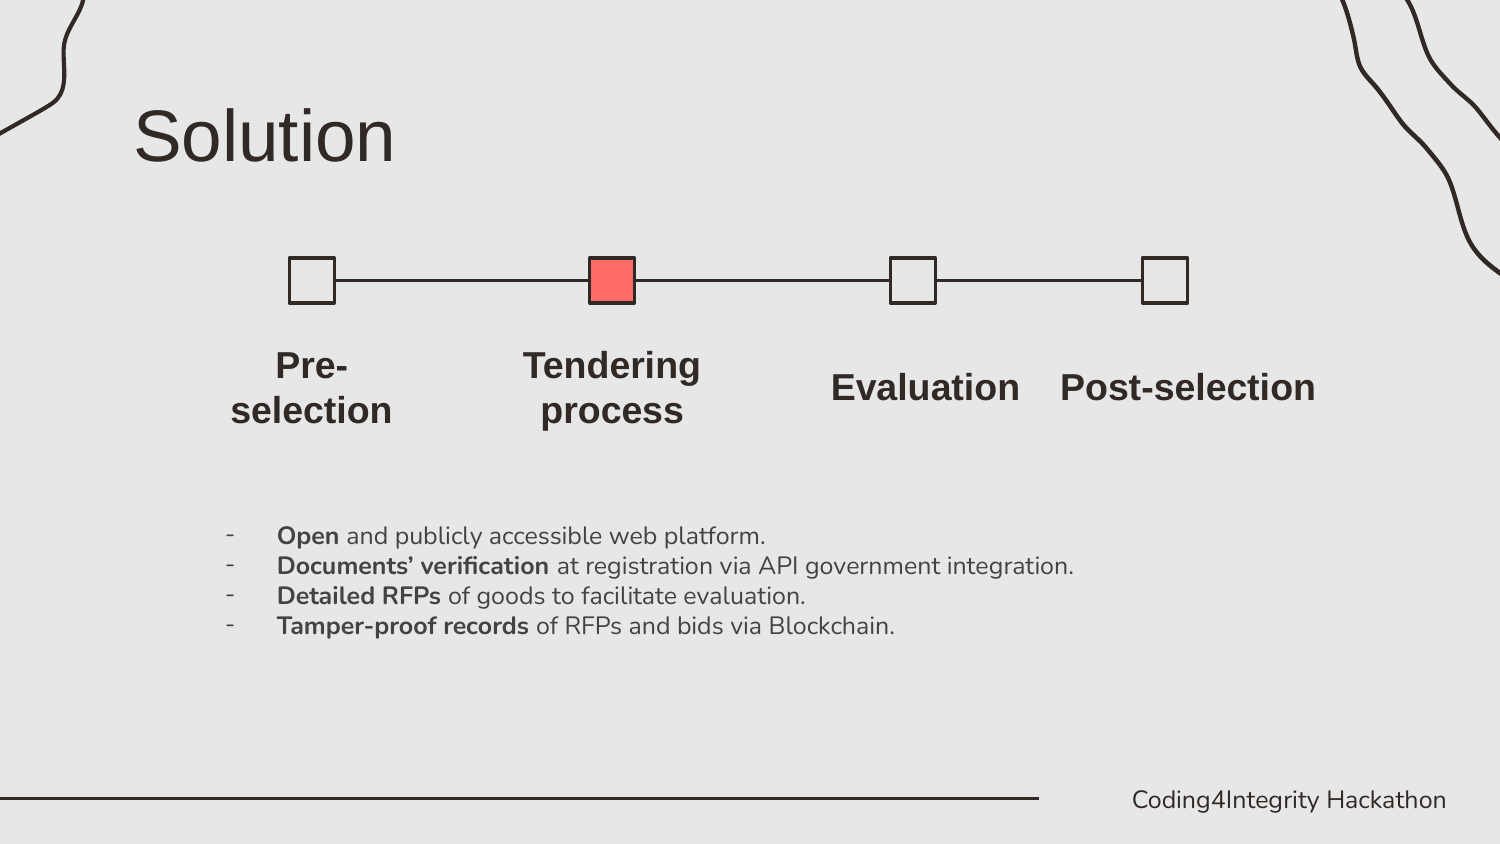

# Solution

Post-selection
Pre-selection
Tendering process
Evaluation
Open and publicly accessible web platform.
Documents’ verification at registration via API government integration.
Detailed RFPs of goods to facilitate evaluation.
Tamper-proof records of RFPs and bids via Blockchain.
Coding4Integrity Hackathon